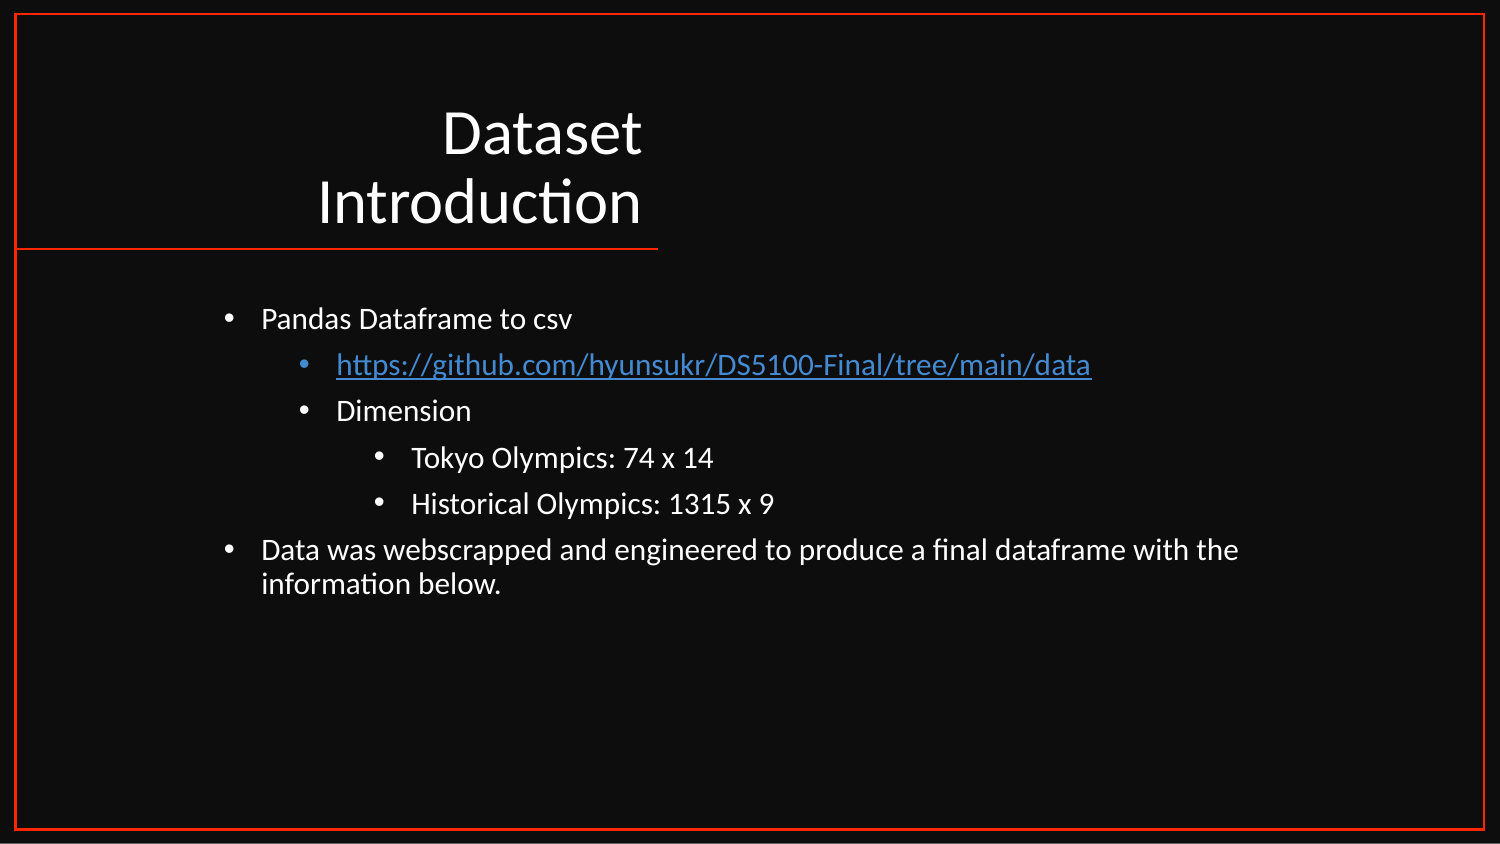

# Dataset Introduction
Pandas Dataframe to csv
https://github.com/hyunsukr/DS5100-Final/tree/main/data
Dimension
Tokyo Olympics: 74 x 14
Historical Olympics: 1315 x 9
Data was webscrapped and engineered to produce a final dataframe with the information below.